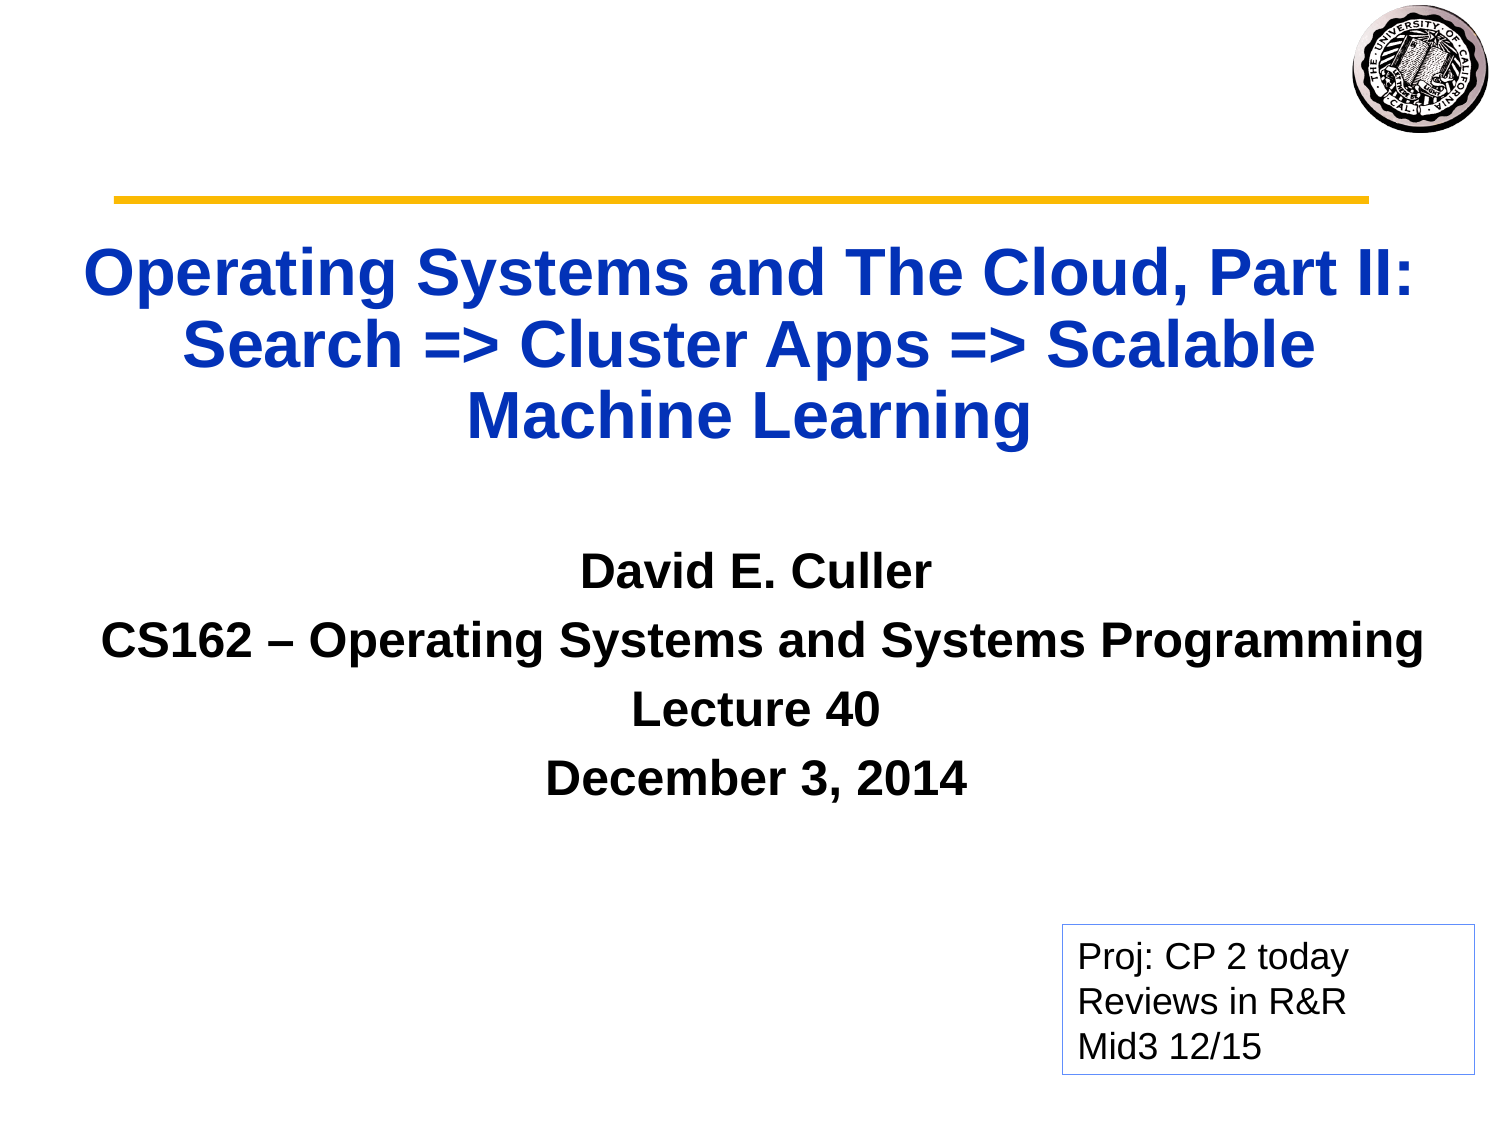

# Operating Systems and The Cloud, Part II: Search => Cluster Apps => Scalable Machine Learning
David E. Culler
 CS162 – Operating Systems and Systems Programming
Lecture 40
December 3, 2014
Proj: CP 2 today
Reviews in R&R
Mid3 12/15